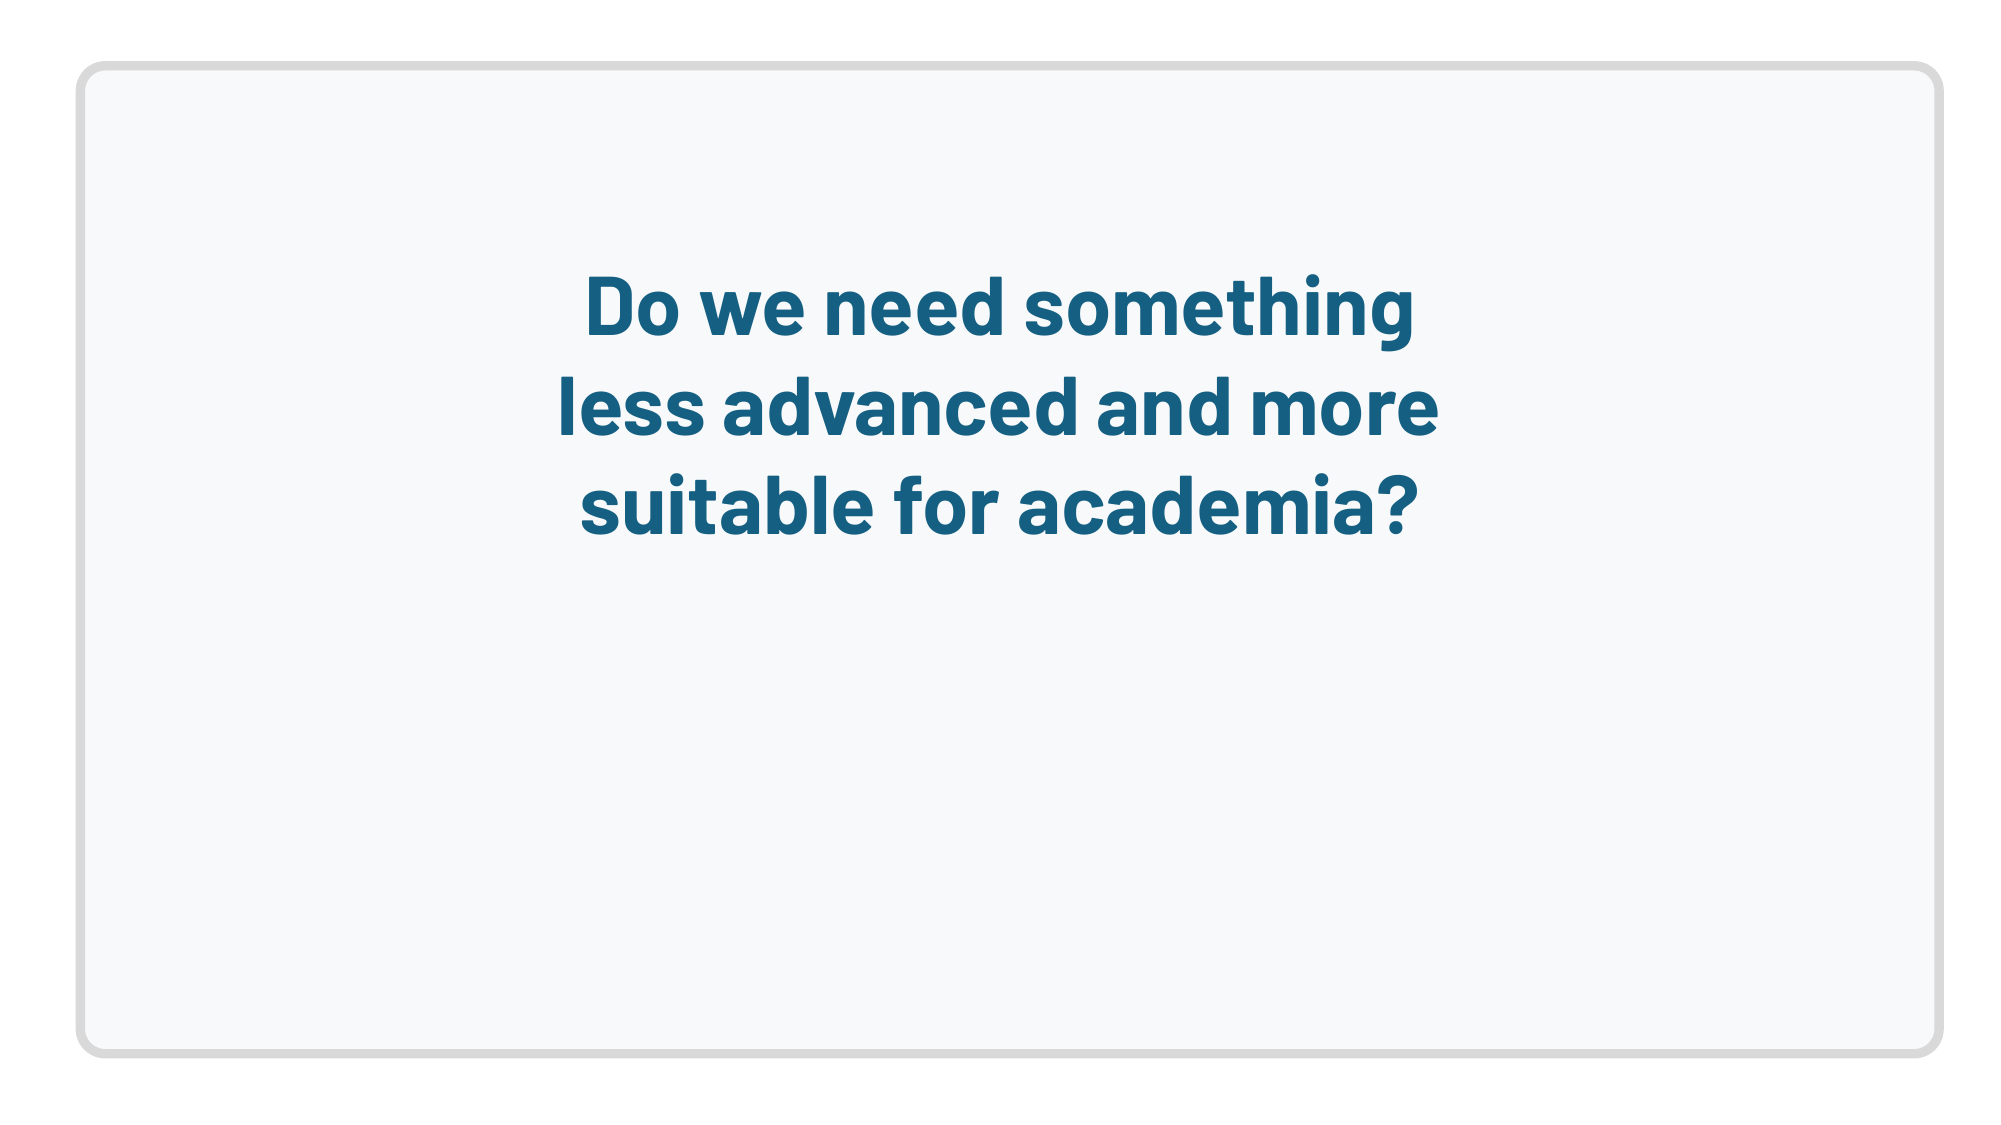

Do we need something less advanced and more suitable for academia?